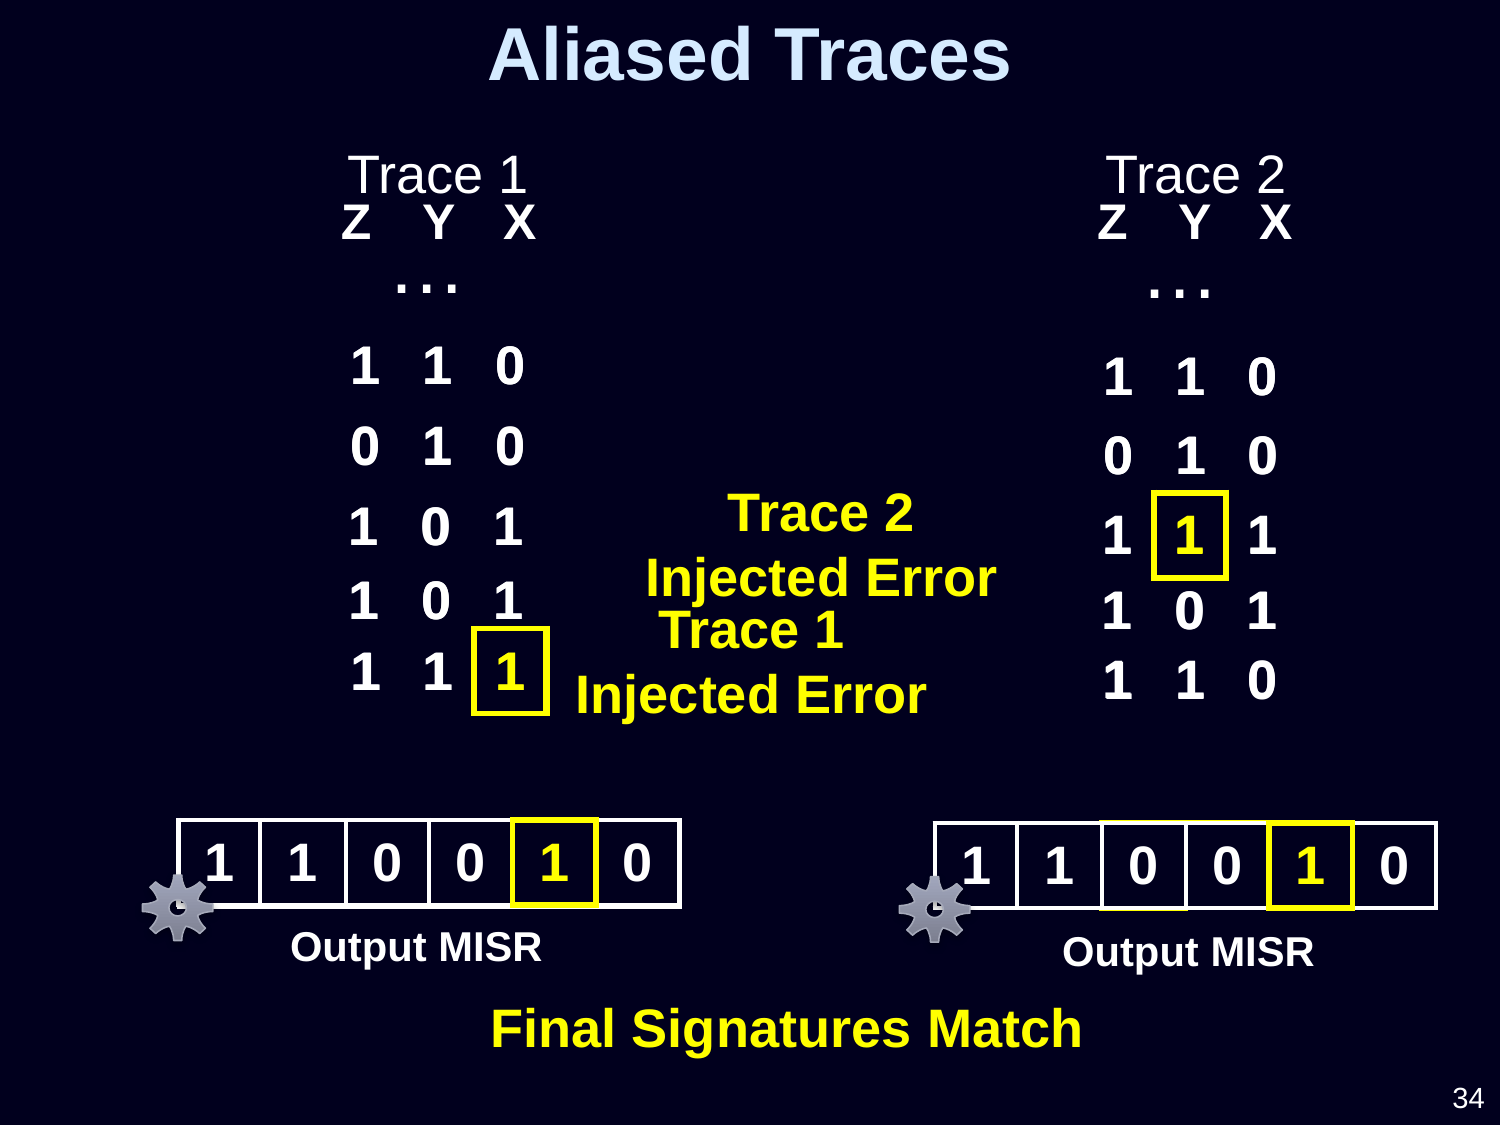

Aliased Traces
Trace 1
Trace 2
Z
Y
X
Z
Y
X
…
…
| 1 | 1 | 0 |
| --- | --- | --- |
| 1 | 1 | 0 |
| --- | --- | --- |
| 1 | 1 | 0 |
| --- | --- | --- |
| 1 | 1 | 0 |
| --- | --- | --- |
| 0 | 1 | 0 |
| --- | --- | --- |
| 0 | 1 | 0 |
| --- | --- | --- |
| 0 | 1 | 0 |
| --- | --- | --- |
| 0 | 1 | 0 |
| --- | --- | --- |
Trace 2 Injected Error
| 1 | 0 | 1 |
| --- | --- | --- |
| 1 | 0 | 1 |
| --- | --- | --- |
| 1 | 1 | 1 |
| --- | --- | --- |
| 1 | 1 | 1 |
| --- | --- | --- |
| 1 | 0 | 1 |
| --- | --- | --- |
| 1 | 0 | 1 |
| --- | --- | --- |
| 1 | 0 | 1 |
| --- | --- | --- |
| 1 | 0 | 1 |
| --- | --- | --- |
Trace 1 Injected Error
| 1 | 1 | 1 |
| --- | --- | --- |
| 1 | 1 | 1 |
| --- | --- | --- |
| 1 | 1 | 0 |
| --- | --- | --- |
| 1 | 1 | 0 |
| --- | --- | --- |
| 1 | 1 | 0 | 0 | 0 | 0 |
| --- | --- | --- | --- | --- | --- |
| 1 | 1 | 0 | 0 | 1 | 0 |
| --- | --- | --- | --- | --- | --- |
| 0 | 0 | 1 | 0 | 0 | 0 |
| --- | --- | --- | --- | --- | --- |
| 1 | 0 | 0 | 1 | 0 | 0 |
| --- | --- | --- | --- | --- | --- |
| 0 | 0 | 1 | 1 | 0 | 0 |
| --- | --- | --- | --- | --- | --- |
| 0 | 0 | 0 | 0 | 0 | 1 |
| --- | --- | --- | --- | --- | --- |
| 1 | 1 | 0 | 1 | 0 | 0 |
| --- | --- | --- | --- | --- | --- |
| 1 | 1 | 0 | 0 | 1 | 0 |
| --- | --- | --- | --- | --- | --- |
| 0 | 0 | 1 | 0 | 0 | 0 |
| --- | --- | --- | --- | --- | --- |
| 1 | 0 | 1 | 1 | 0 | 0 |
| --- | --- | --- | --- | --- | --- |
| 0 | 0 | 1 | 1 | 0 | 0 |
| --- | --- | --- | --- | --- | --- |
| 0 | 0 | 0 | 0 | 0 | 1 |
| --- | --- | --- | --- | --- | --- |

Output MISR
Output MISR
Final Signatures Match
34